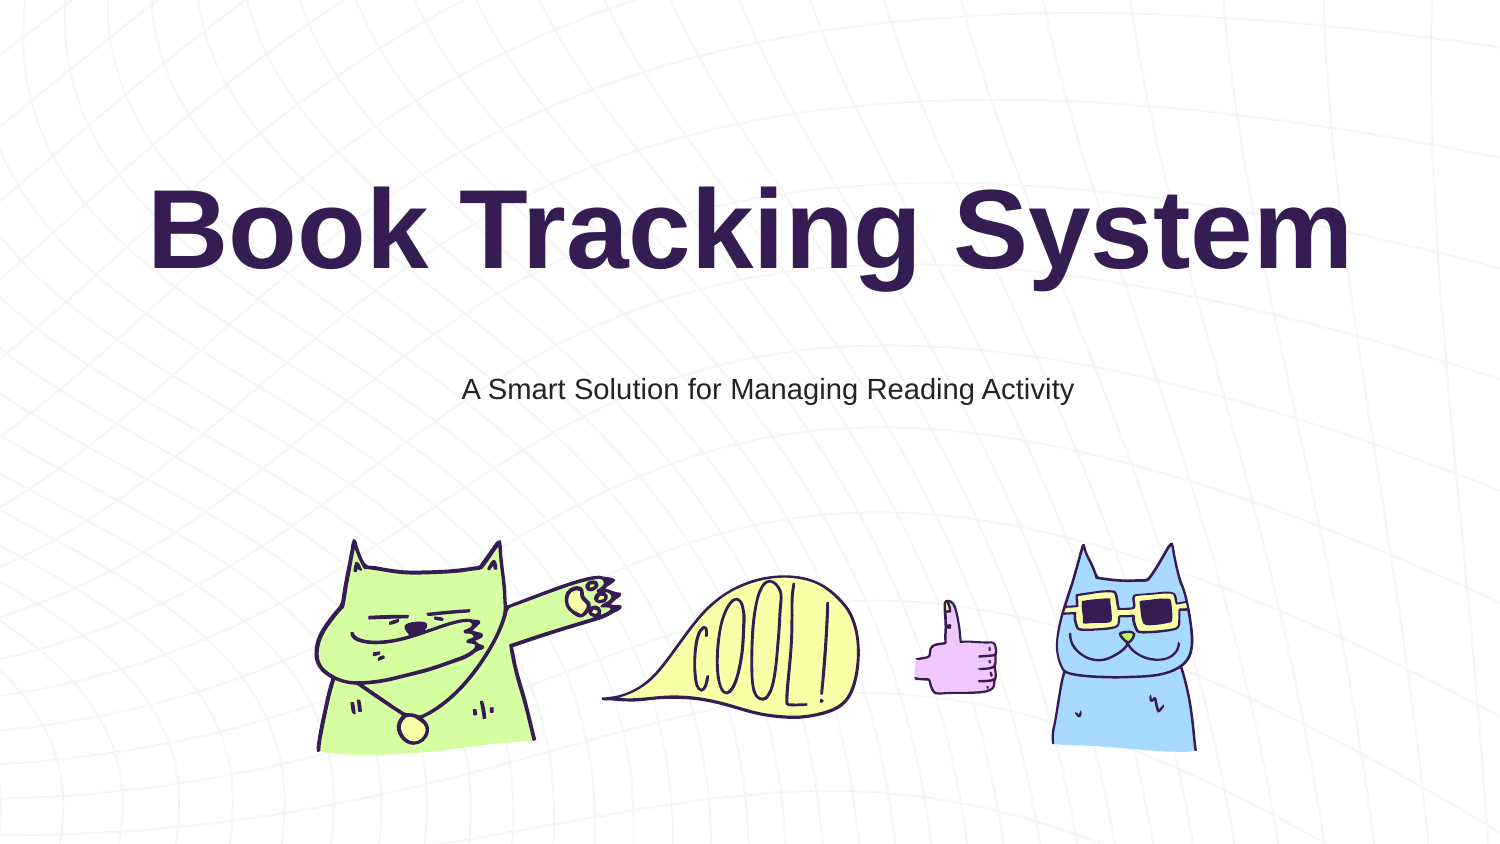

# Book Tracking System
A Smart Solution for Managing Reading Activity